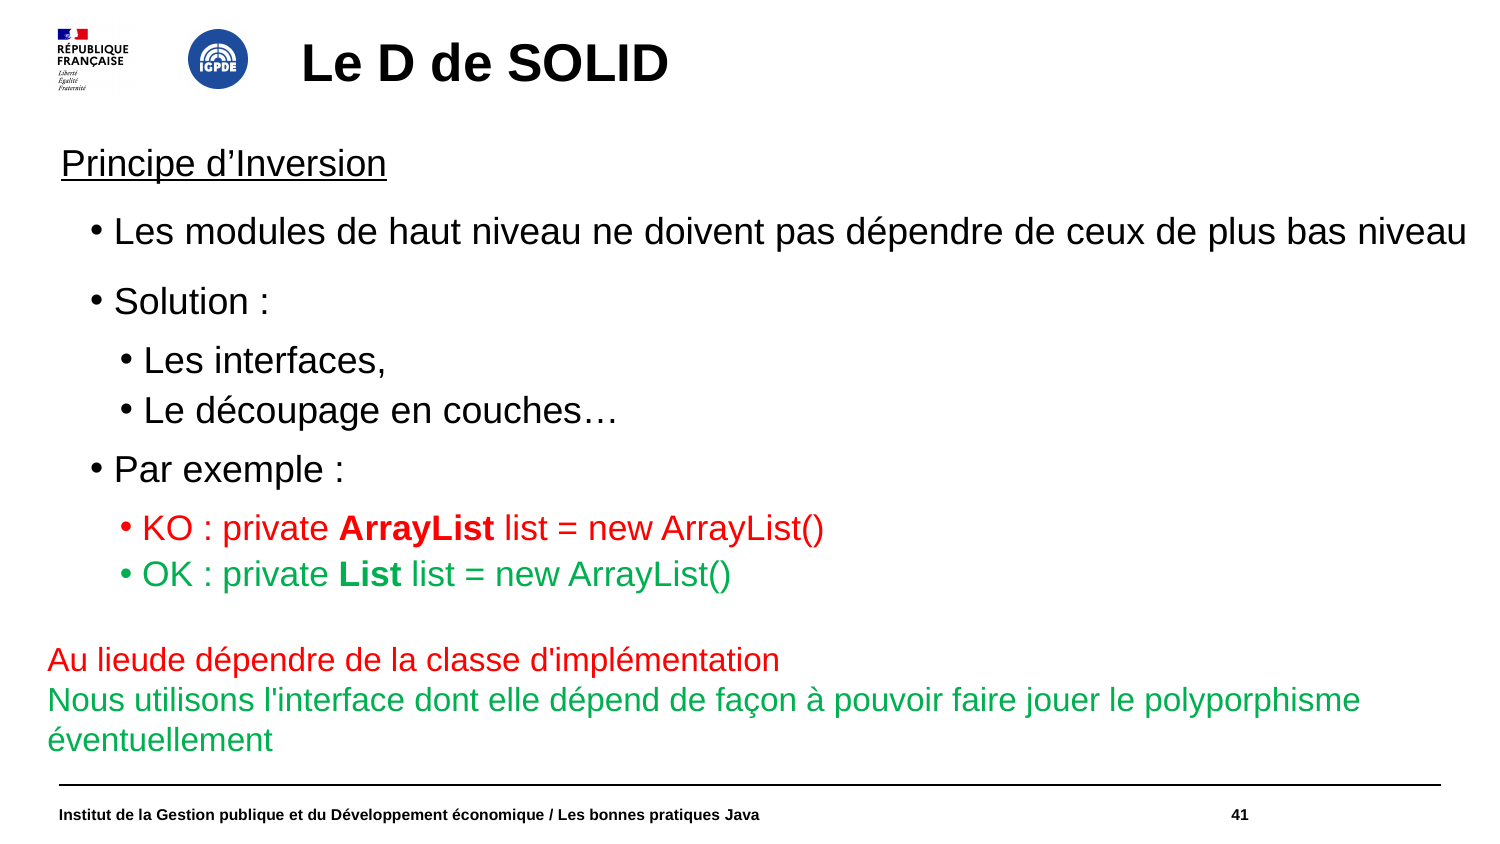

# Le D de SOLID
Principe d’Inversion
 Les modules de haut niveau ne doivent pas dépendre de ceux de plus bas niveau
 Solution :
 Les interfaces,
 Le découpage en couches…
 Par exemple :
 KO : private ArrayList list = new ArrayList()
 OK : private List list = new ArrayList()
Au lieude dépendre de la classe d'implémentation
Nous utilisons l'interface dont elle dépend de façon à pouvoir faire jouer le polyporphisme éventuellement
Institut de la Gestion publique et du Développement économique / Les bonnes pratiques Java
41